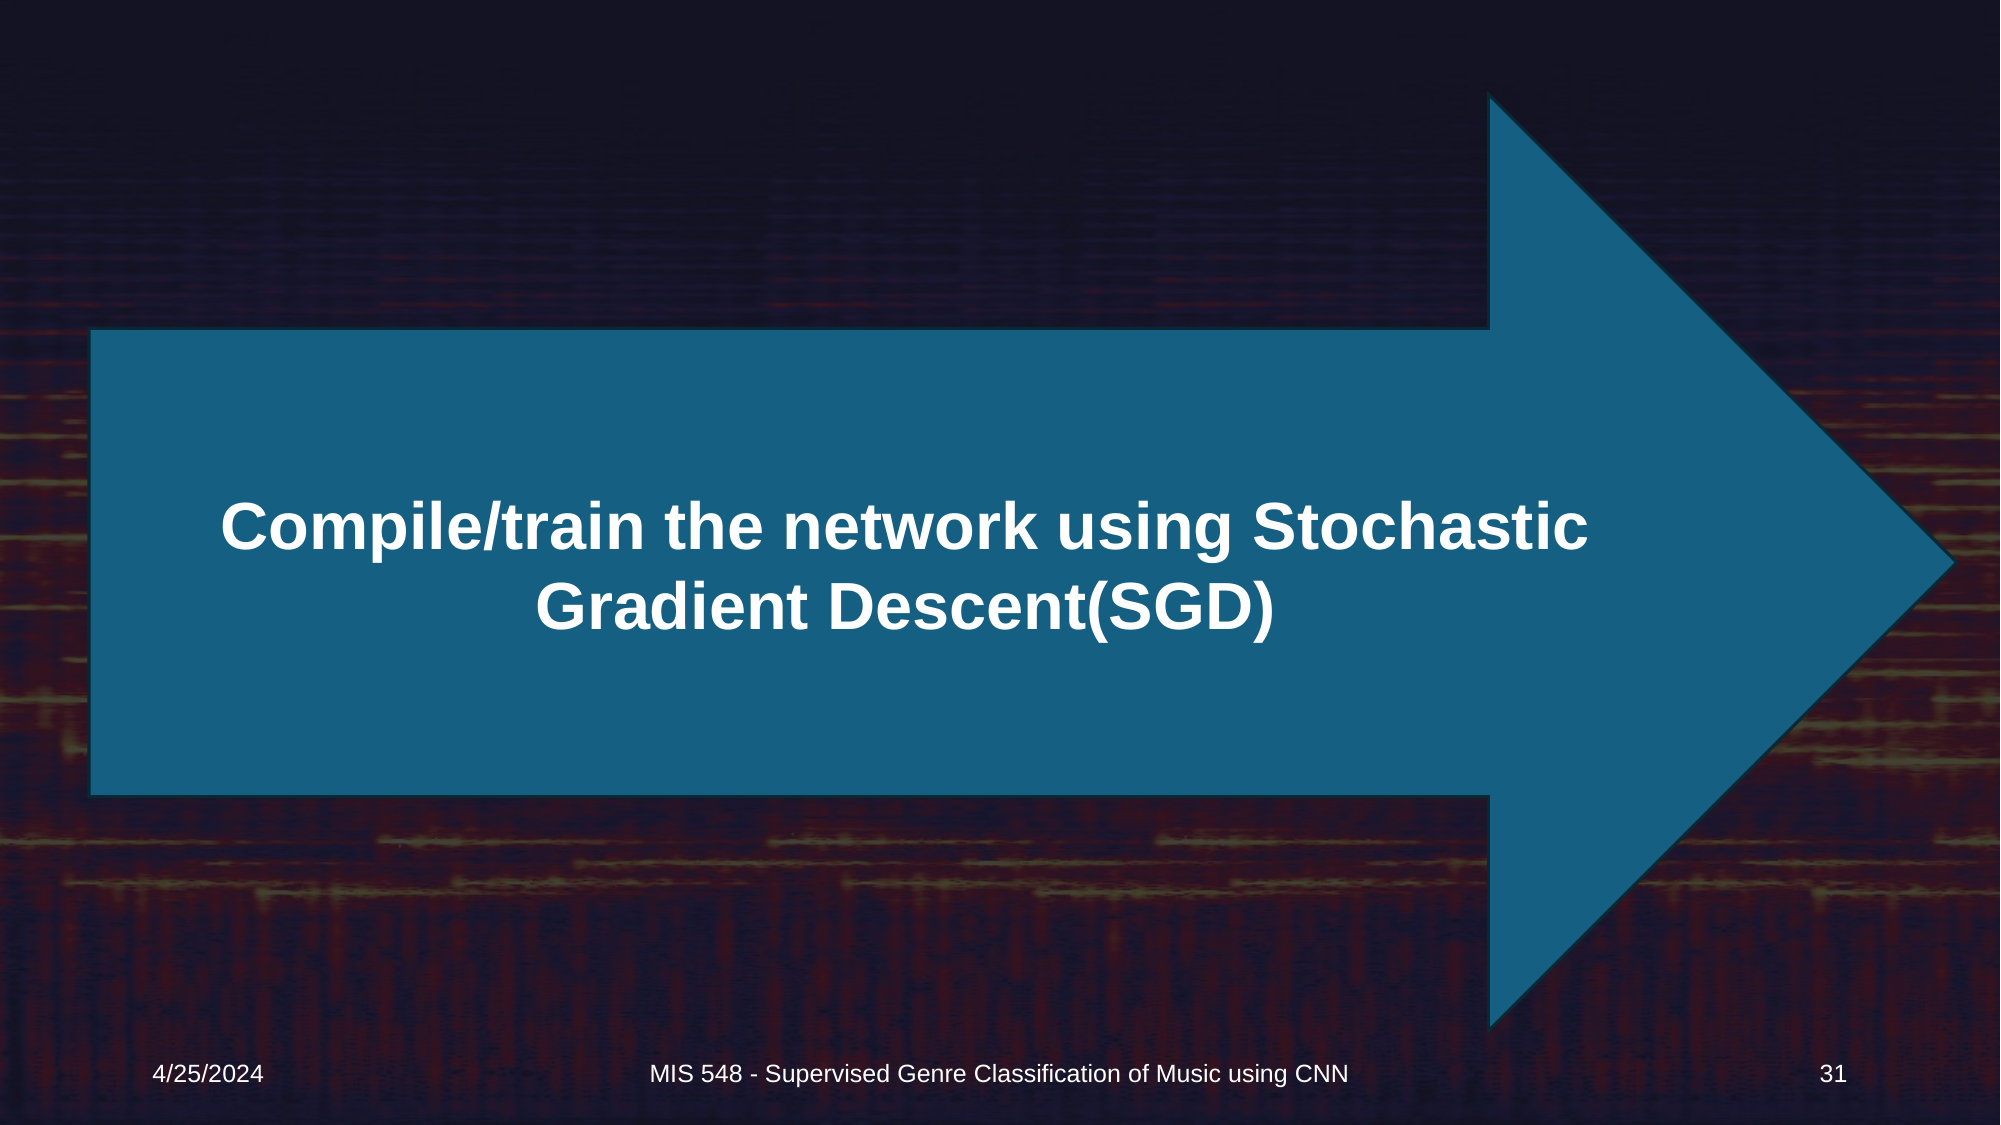

Compile/train the network using Stochastic Gradient Descent(SGD)
4/25/2024
MIS 548 - Supervised Genre Classification of Music using CNN
31